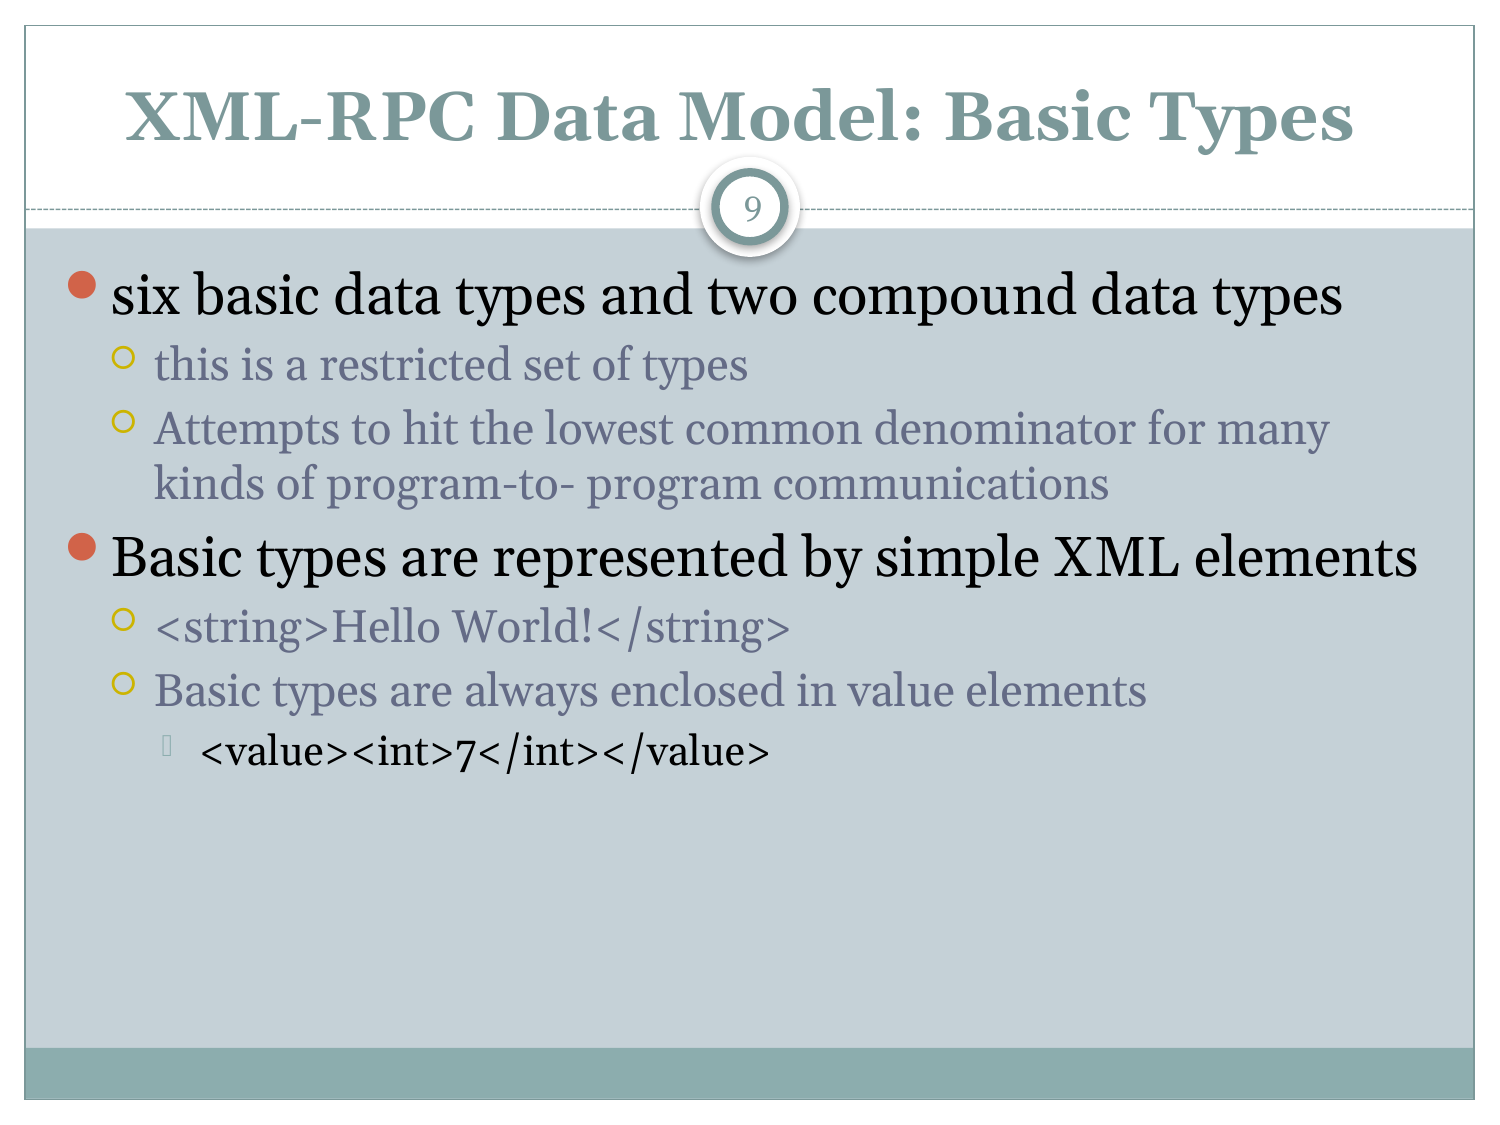

# XML-RPC Data Model: Basic Types
9
six basic data types and two compound data types
this is a restricted set of types
Attempts to hit the lowest common denominator for many kinds of program-to- program communications
Basic types are represented by simple XML elements
<string>Hello World!</string>
Basic types are always enclosed in value elements
<value><int>7</int></value>